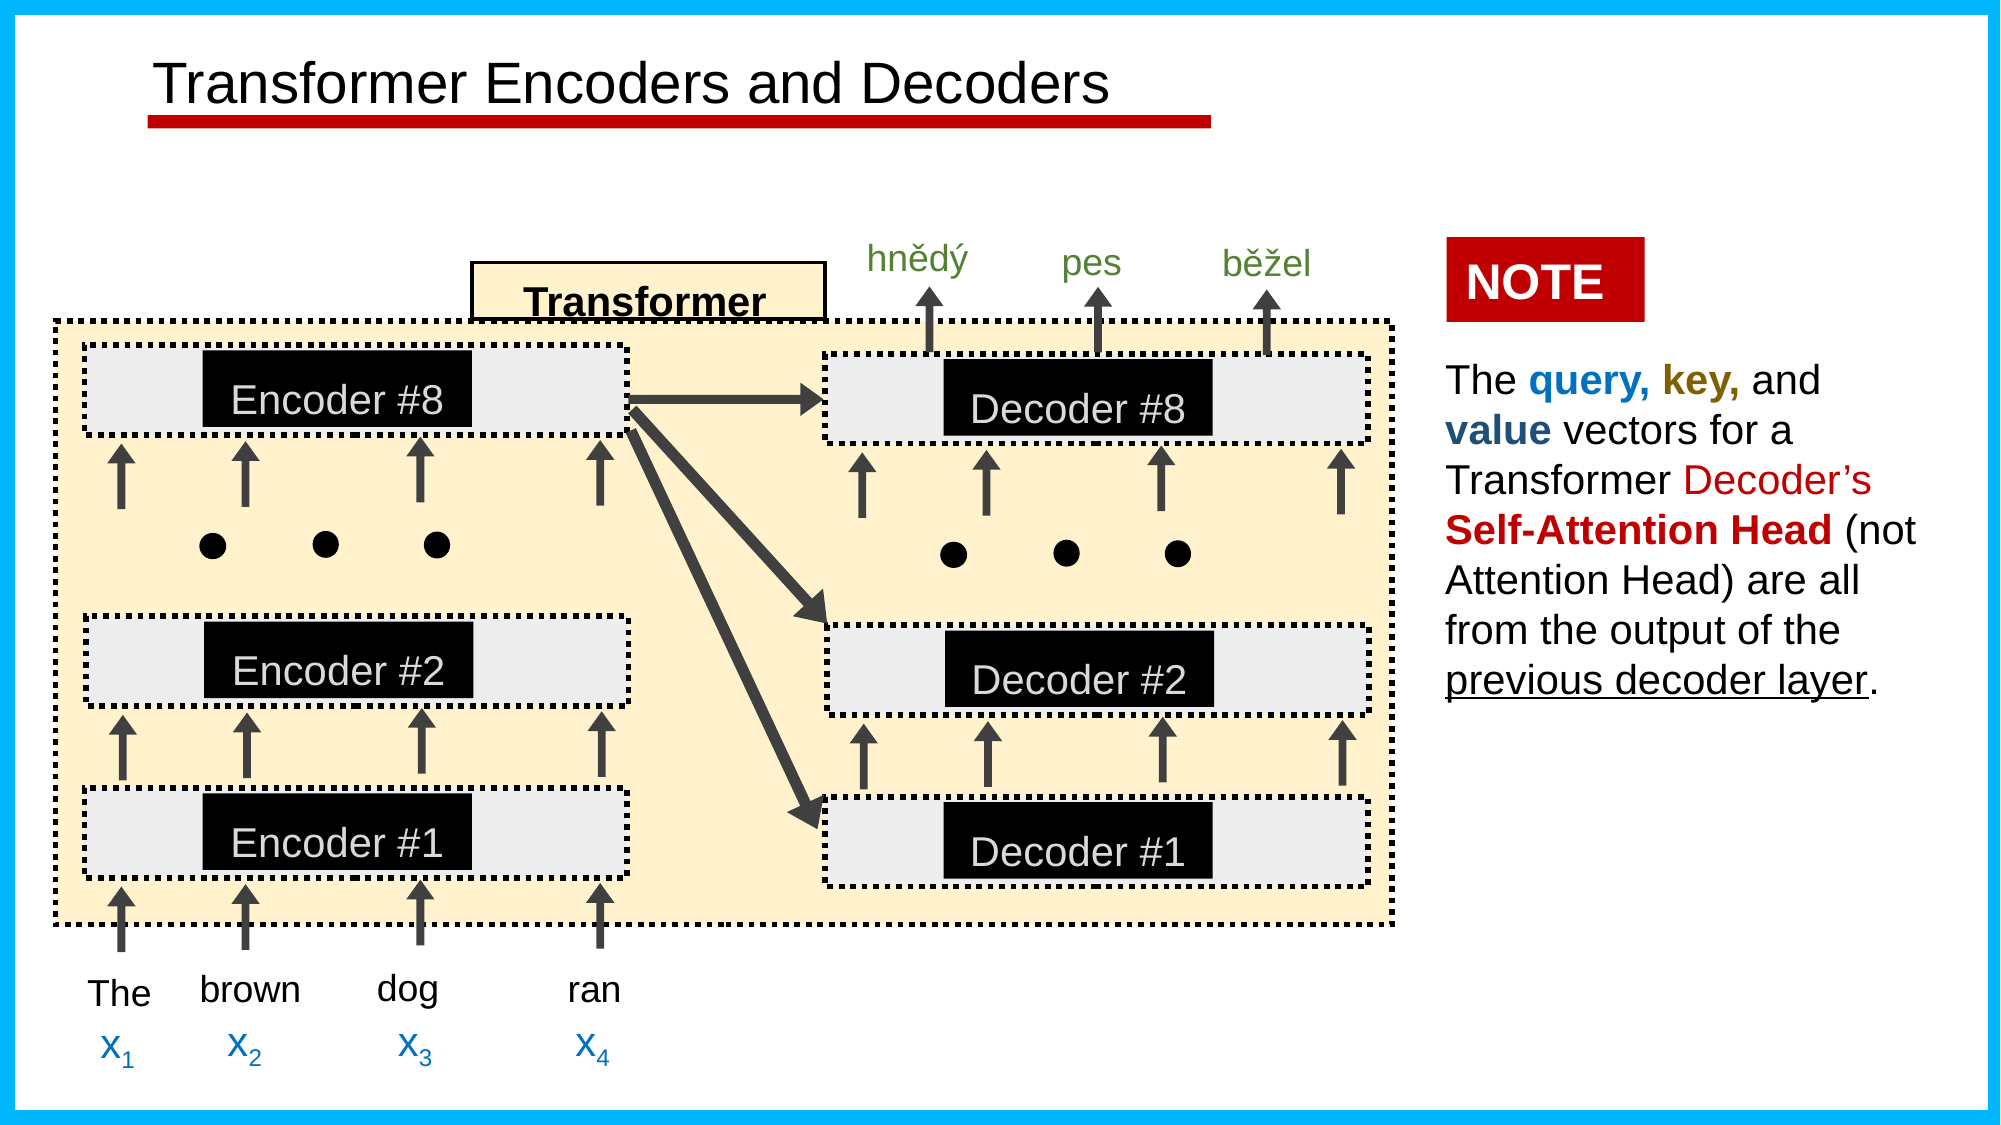

# Transformer Encoders and Decoders

hnědý
pes
běžel

NOTE
Transformer

The query, key, and value vectors for a Transformer Decoder’s Self-Attention Head (not Attention Head) are all from the output of the previous decoder layer.

Encoder #8

Decoder #8

Encoder #2

Decoder #2

Encoder #1

Decoder #1

dog
brown
ran
The
x3
x4
x2
x1